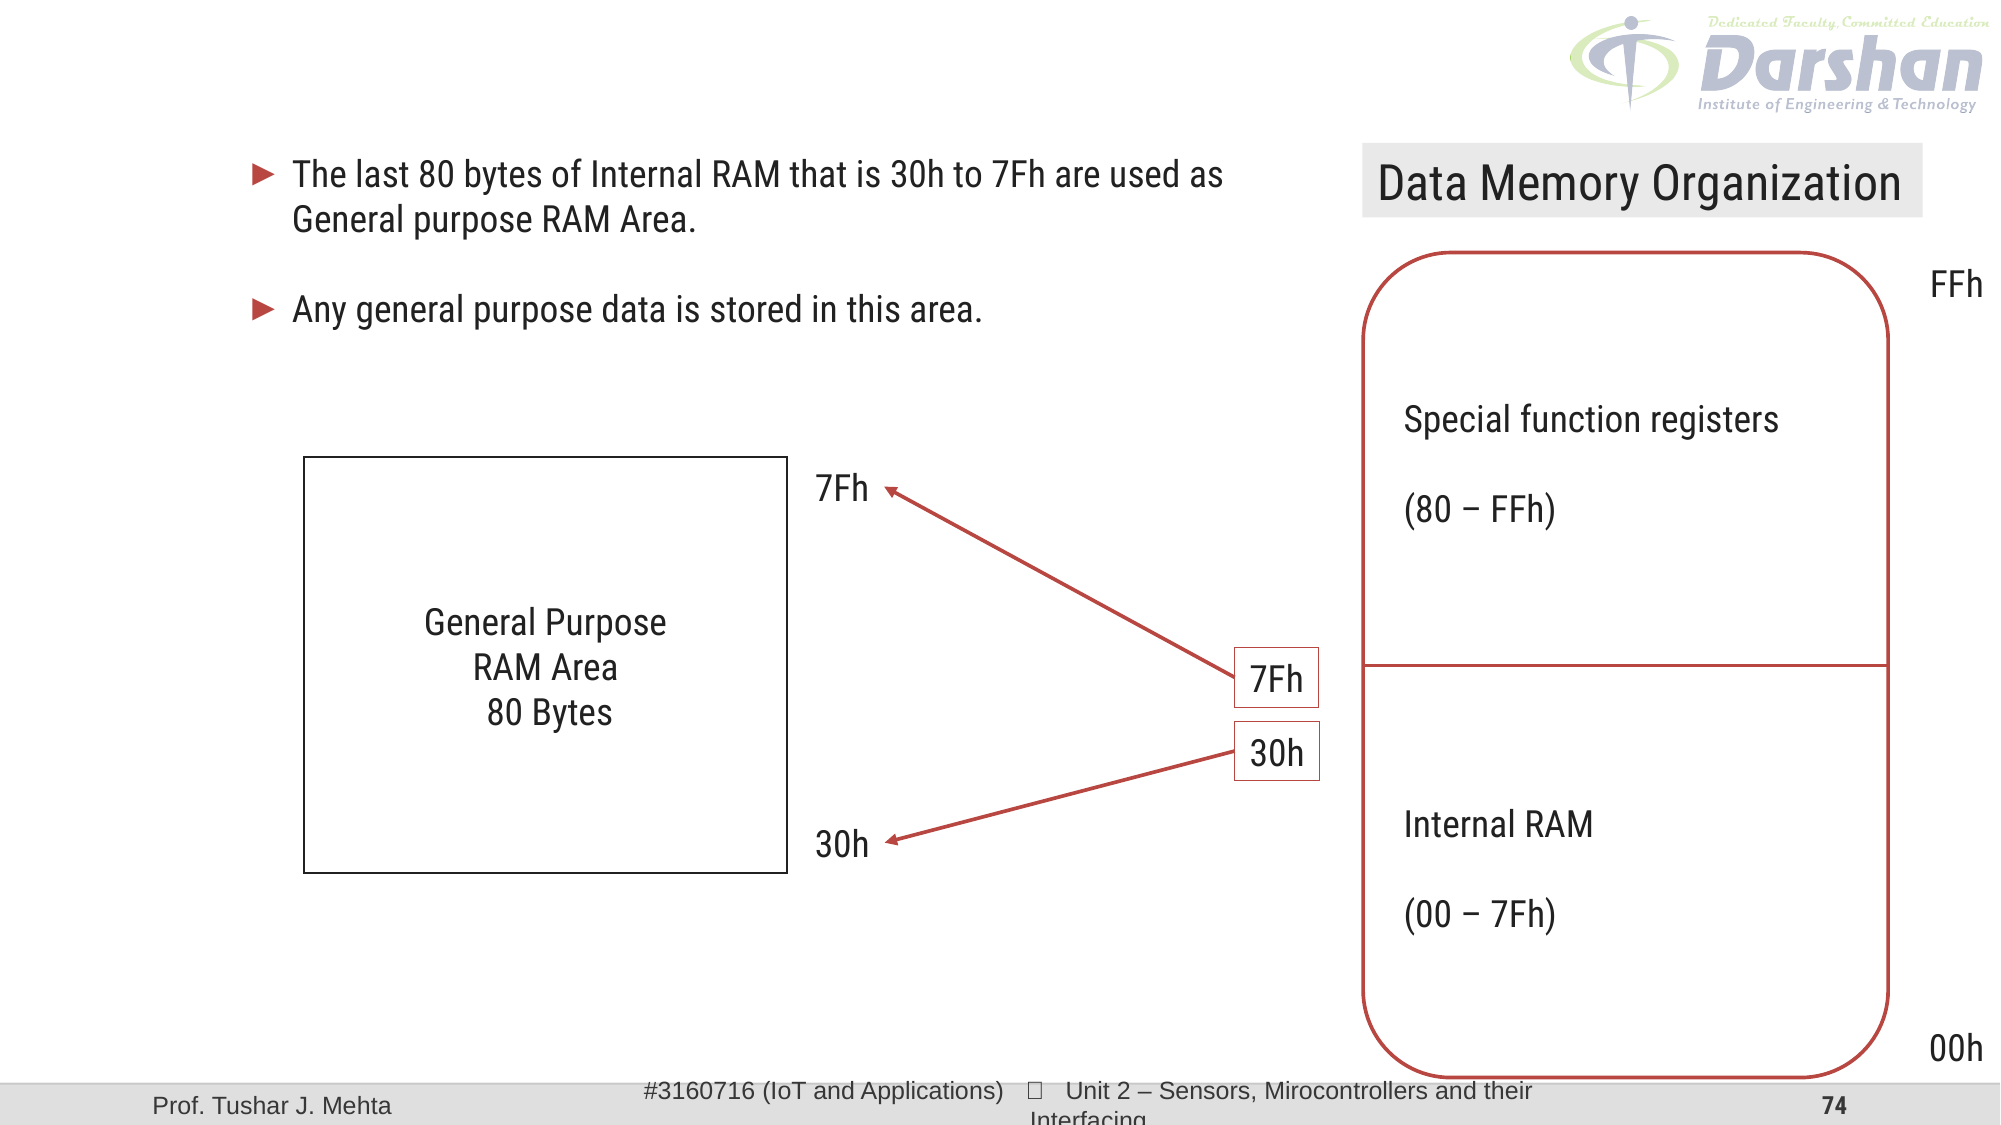

The last 80 bytes of Internal RAM that is 30h to 7Fh are used as General purpose RAM Area.

Any general purpose data is stored in this area.
Data Memory Organization
Special function registers

(80 – FFh)

Internal RAM

(00 – 7Fh)
FFh
00h
General Purpose
RAM Area
 80 Bytes
7Fh
7Fh
30h
30h